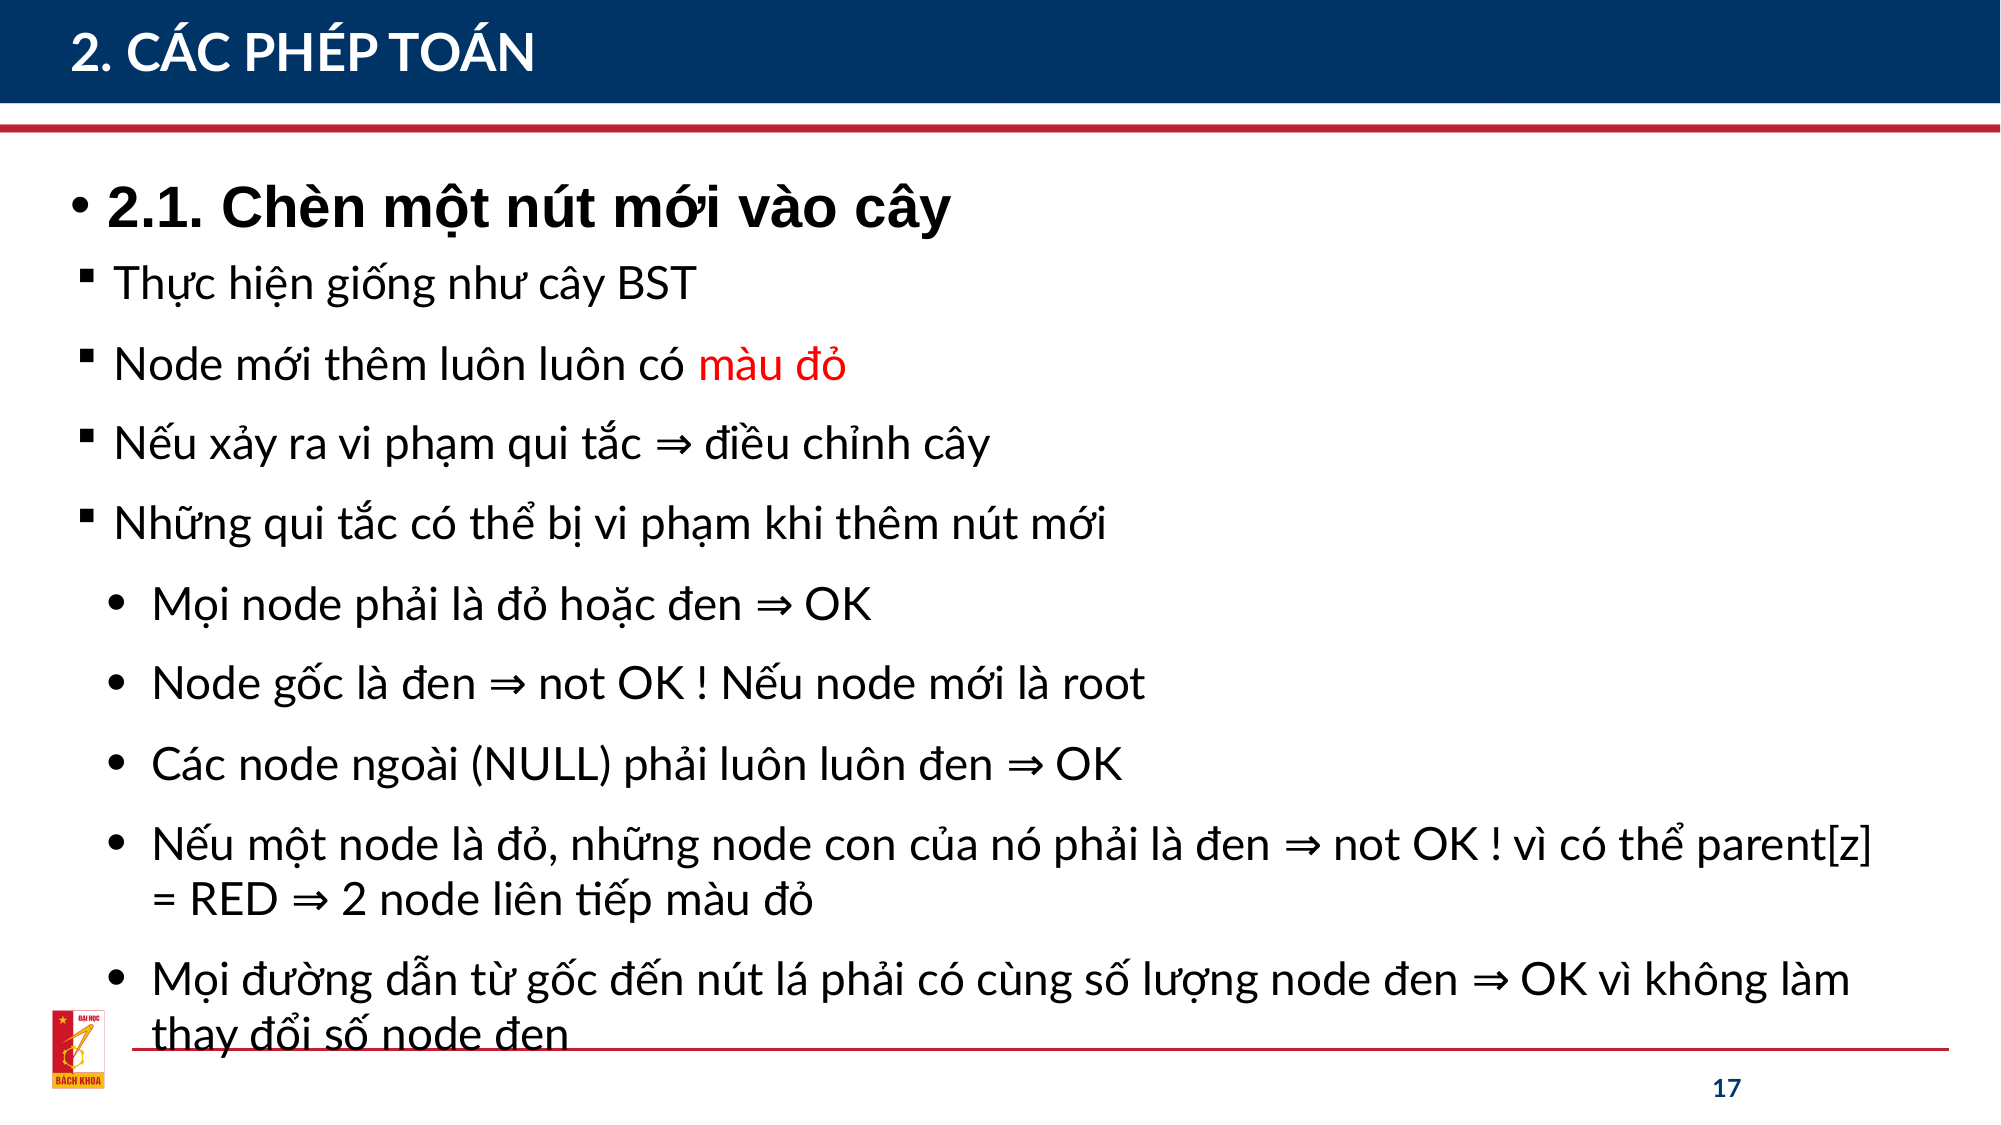

# 2. CÁC PHÉP TOÁN
2.1. Chèn một nút mới vào cây
Thực hiện giống như cây BST
Node mới thêm luôn luôn có màu đỏ
Nếu xảy ra vi phạm qui tắc ⇒ điều chỉnh cây
Những qui tắc có thể bị vi phạm khi thêm nút mới
Mọi node phải là đỏ hoặc đen ⇒ OK
Node gốc là đen ⇒ not OK ! Nếu node mới là root
Các node ngoài (NULL) phải luôn luôn đen ⇒ OK
Nếu một node là đỏ, những node con của nó phải là đen ⇒ not OK ! vì có thể parent[z] = RED ⇒ 2 node liên tiếp màu đỏ
Mọi đường dẫn từ gốc đến nút lá phải có cùng số lượng node đen ⇒ OK vì không làm thay đổi số node đen
17